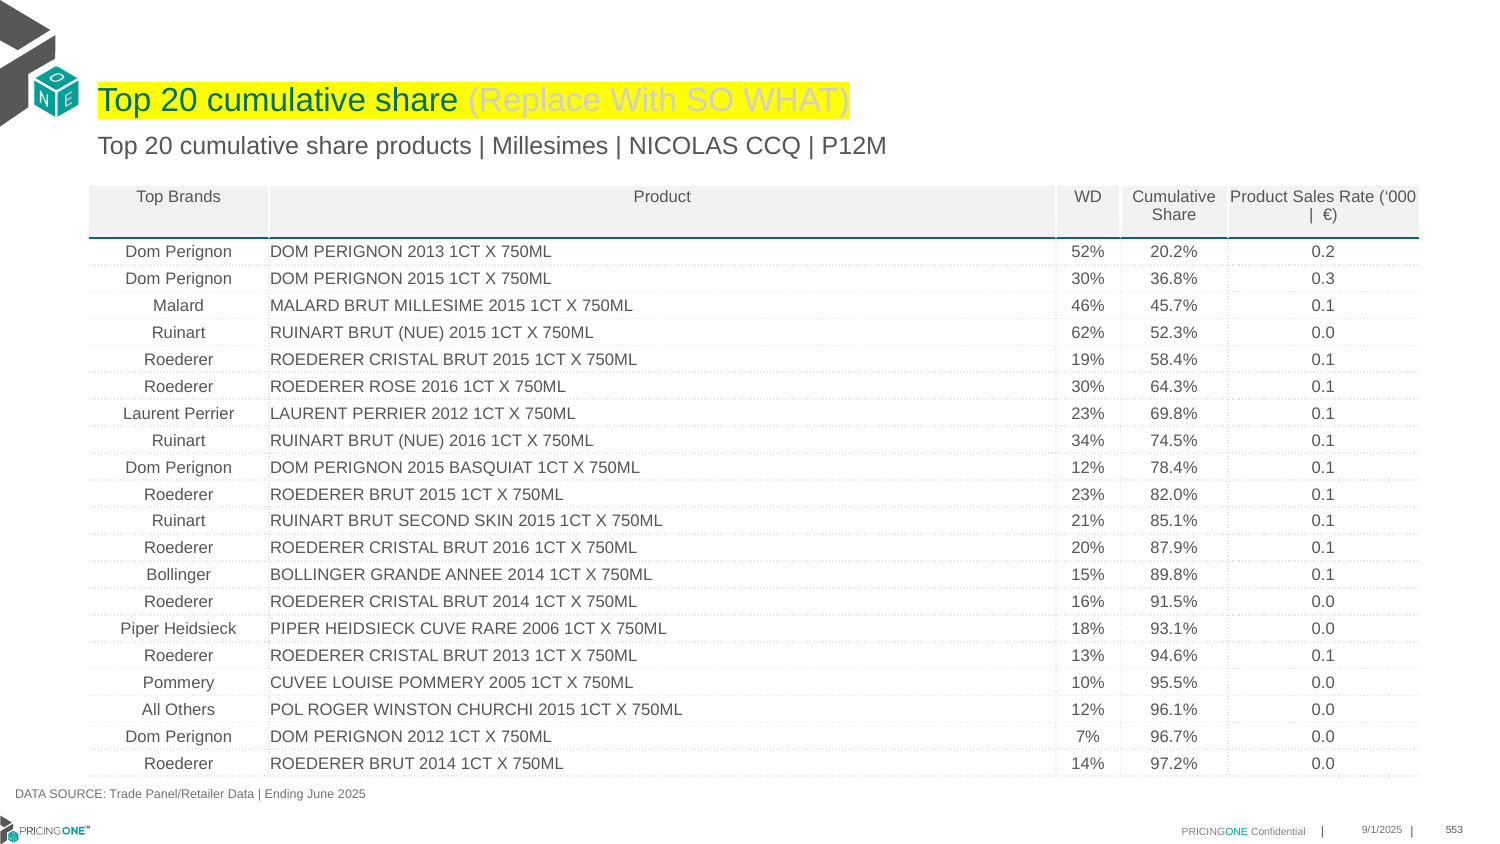

# Top 20 cumulative share (Replace With SO WHAT)
Top 20 cumulative share products | Millesimes | NICOLAS CCQ | P12M
| Top Brands | Product | WD | Cumulative Share | Product Sales Rate (‘000 | €) |
| --- | --- | --- | --- | --- |
| Dom Perignon | DOM PERIGNON 2013 1CT X 750ML | 52% | 20.2% | 0.2 |
| Dom Perignon | DOM PERIGNON 2015 1CT X 750ML | 30% | 36.8% | 0.3 |
| Malard | MALARD BRUT MILLESIME 2015 1CT X 750ML | 46% | 45.7% | 0.1 |
| Ruinart | RUINART BRUT (NUE) 2015 1CT X 750ML | 62% | 52.3% | 0.0 |
| Roederer | ROEDERER CRISTAL BRUT 2015 1CT X 750ML | 19% | 58.4% | 0.1 |
| Roederer | ROEDERER ROSE 2016 1CT X 750ML | 30% | 64.3% | 0.1 |
| Laurent Perrier | LAURENT PERRIER 2012 1CT X 750ML | 23% | 69.8% | 0.1 |
| Ruinart | RUINART BRUT (NUE) 2016 1CT X 750ML | 34% | 74.5% | 0.1 |
| Dom Perignon | DOM PERIGNON 2015 BASQUIAT 1CT X 750ML | 12% | 78.4% | 0.1 |
| Roederer | ROEDERER BRUT 2015 1CT X 750ML | 23% | 82.0% | 0.1 |
| Ruinart | RUINART BRUT SECOND SKIN 2015 1CT X 750ML | 21% | 85.1% | 0.1 |
| Roederer | ROEDERER CRISTAL BRUT 2016 1CT X 750ML | 20% | 87.9% | 0.1 |
| Bollinger | BOLLINGER GRANDE ANNEE 2014 1CT X 750ML | 15% | 89.8% | 0.1 |
| Roederer | ROEDERER CRISTAL BRUT 2014 1CT X 750ML | 16% | 91.5% | 0.0 |
| Piper Heidsieck | PIPER HEIDSIECK CUVE RARE 2006 1CT X 750ML | 18% | 93.1% | 0.0 |
| Roederer | ROEDERER CRISTAL BRUT 2013 1CT X 750ML | 13% | 94.6% | 0.1 |
| Pommery | CUVEE LOUISE POMMERY 2005 1CT X 750ML | 10% | 95.5% | 0.0 |
| All Others | POL ROGER WINSTON CHURCHI 2015 1CT X 750ML | 12% | 96.1% | 0.0 |
| Dom Perignon | DOM PERIGNON 2012 1CT X 750ML | 7% | 96.7% | 0.0 |
| Roederer | ROEDERER BRUT 2014 1CT X 750ML | 14% | 97.2% | 0.0 |
DATA SOURCE: Trade Panel/Retailer Data | Ending June 2025

9/1/2025
553